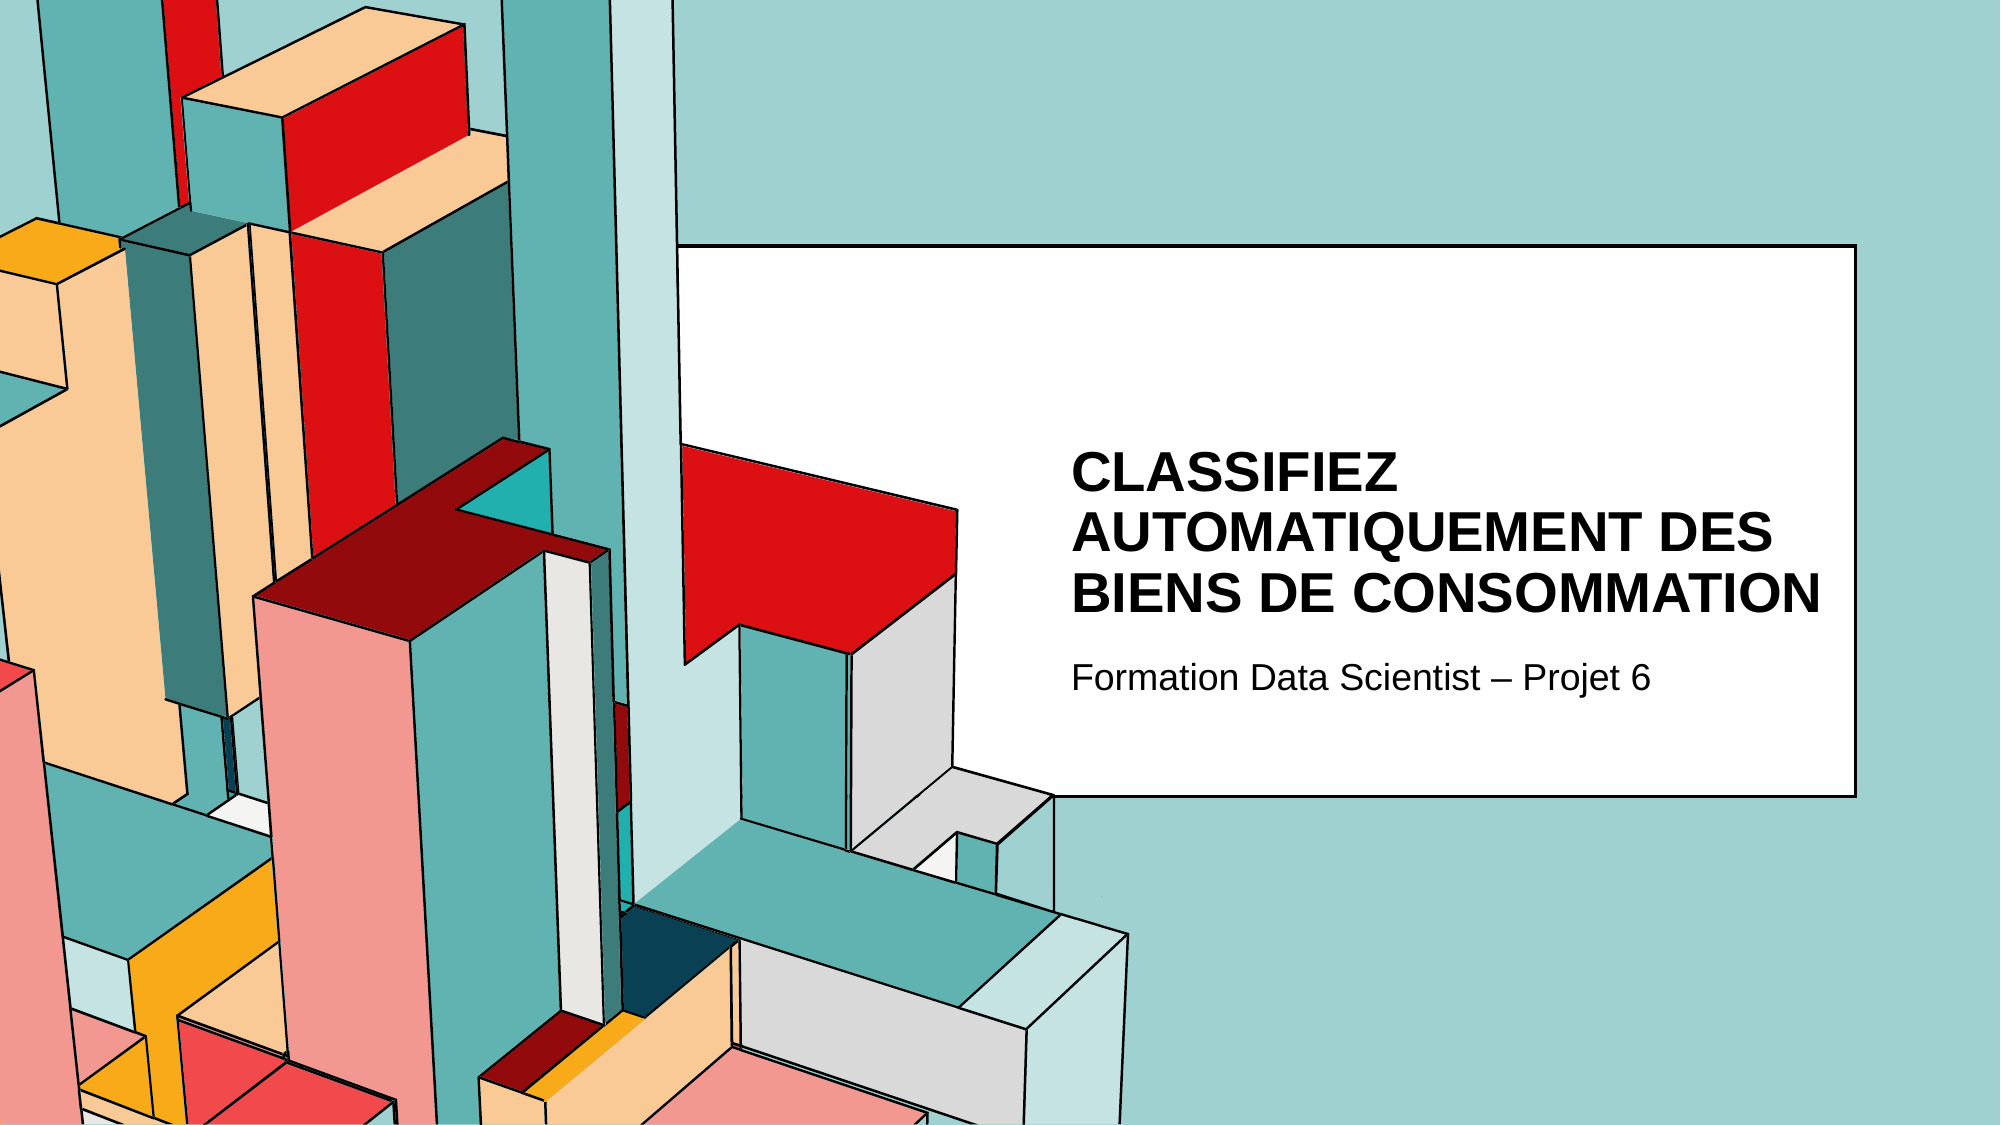

# Classifiez automatiquement des biens de consommation
Formation Data Scientist – Projet 6